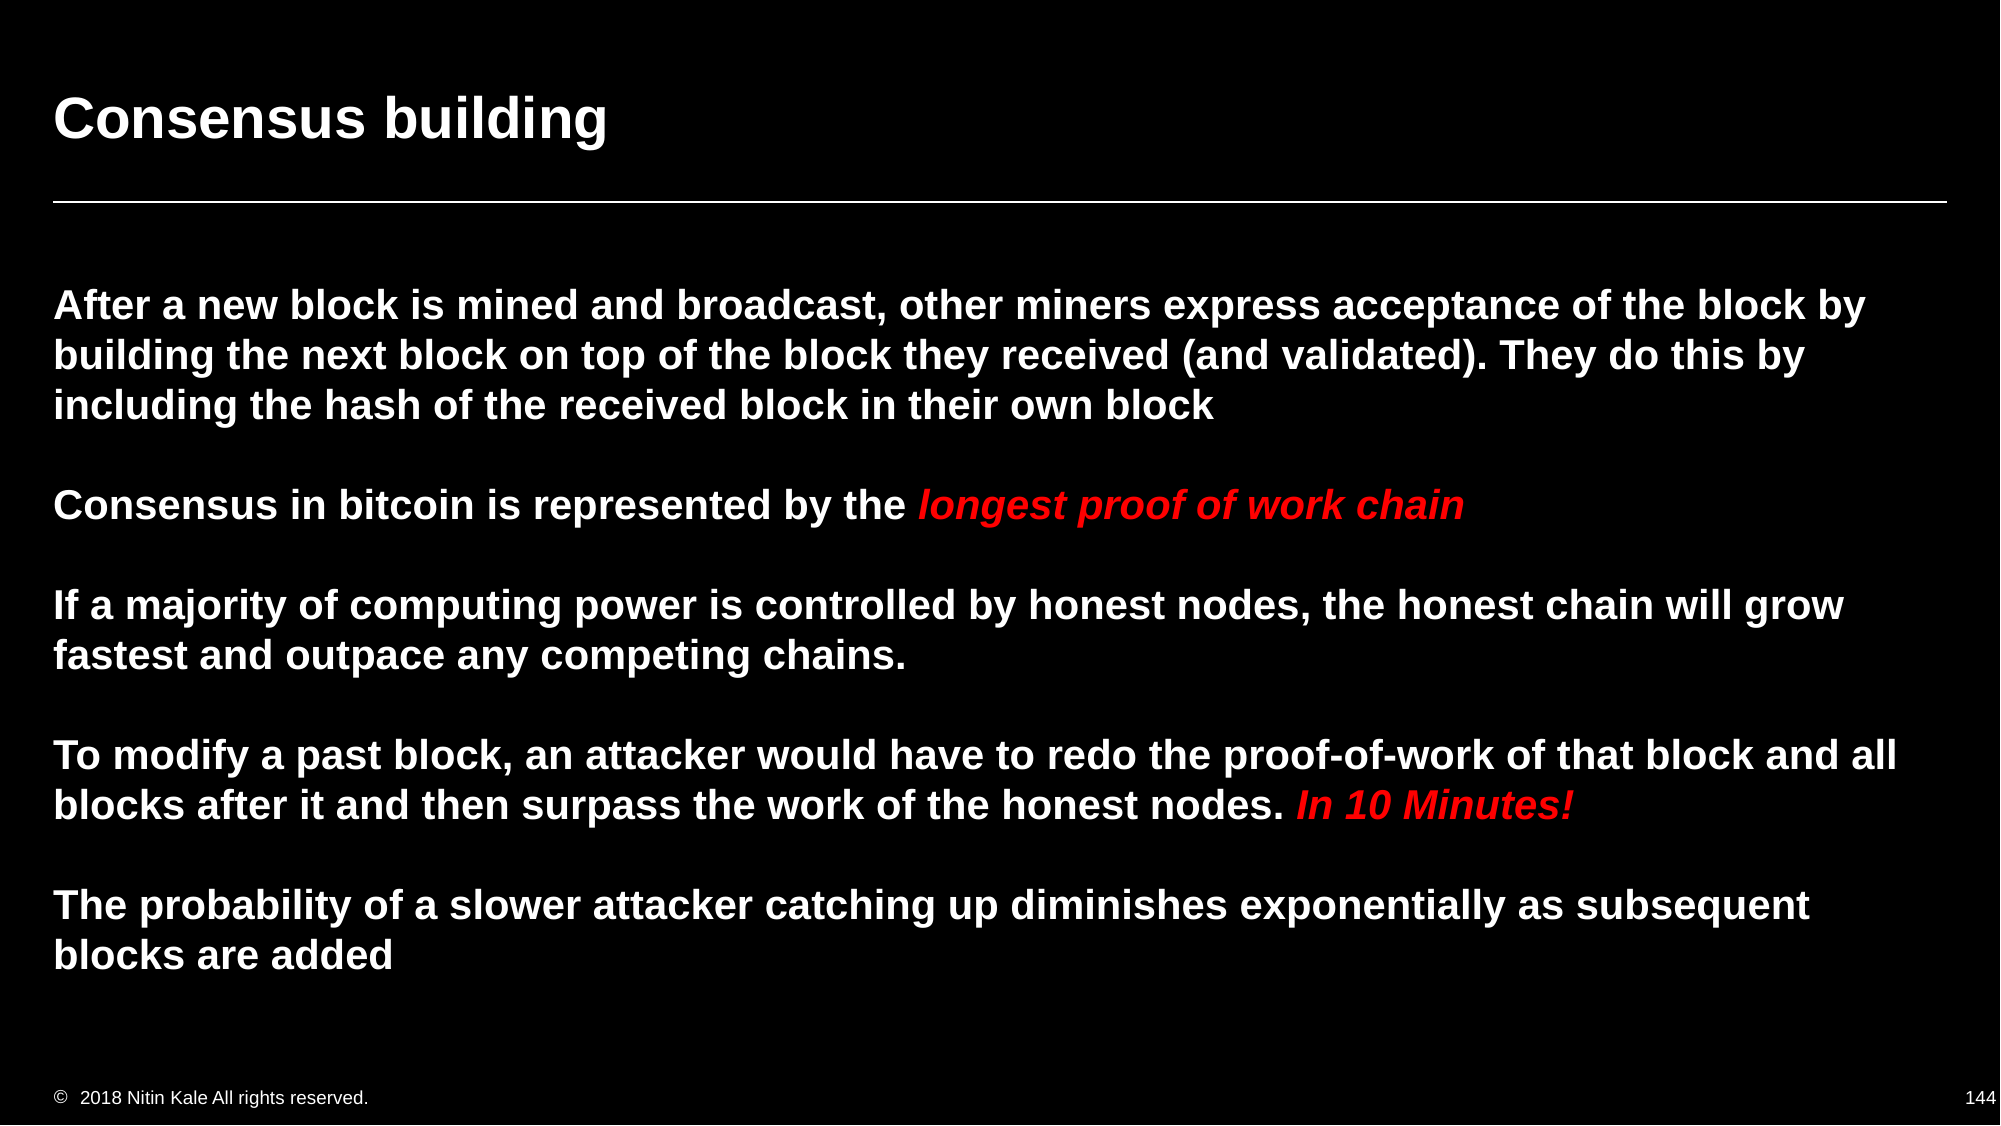

# Consensus building
After a new block is mined and broadcast, other miners express acceptance of the block by building the next block on top of the block they received (and validated). They do this by including the hash of the received block in their own block
Consensus in bitcoin is represented by the longest proof of work chain
If a majority of computing power is controlled by honest nodes, the honest chain will grow fastest and outpace any competing chains.
To modify a past block, an attacker would have to redo the proof-of-work of that block and all blocks after it and then surpass the work of the honest nodes. In 10 Minutes!
The probability of a slower attacker catching up diminishes exponentially as subsequent blocks are added